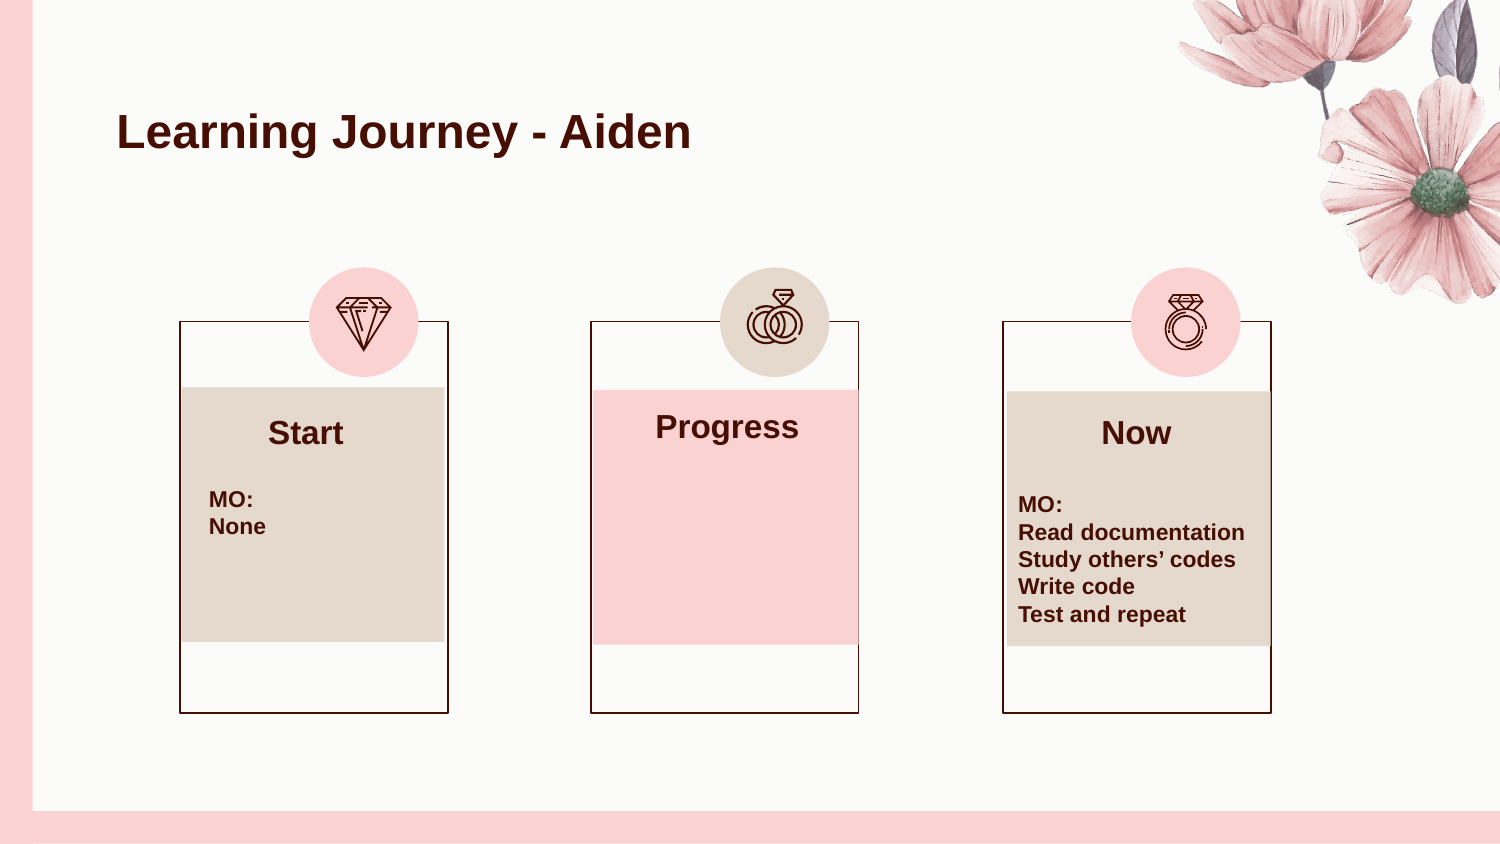

# Learning Journey - Aiden

Progress

Start
Now

MO:
Read documentation
Study others’ codes
Write code
Test and repeat

MO:
None